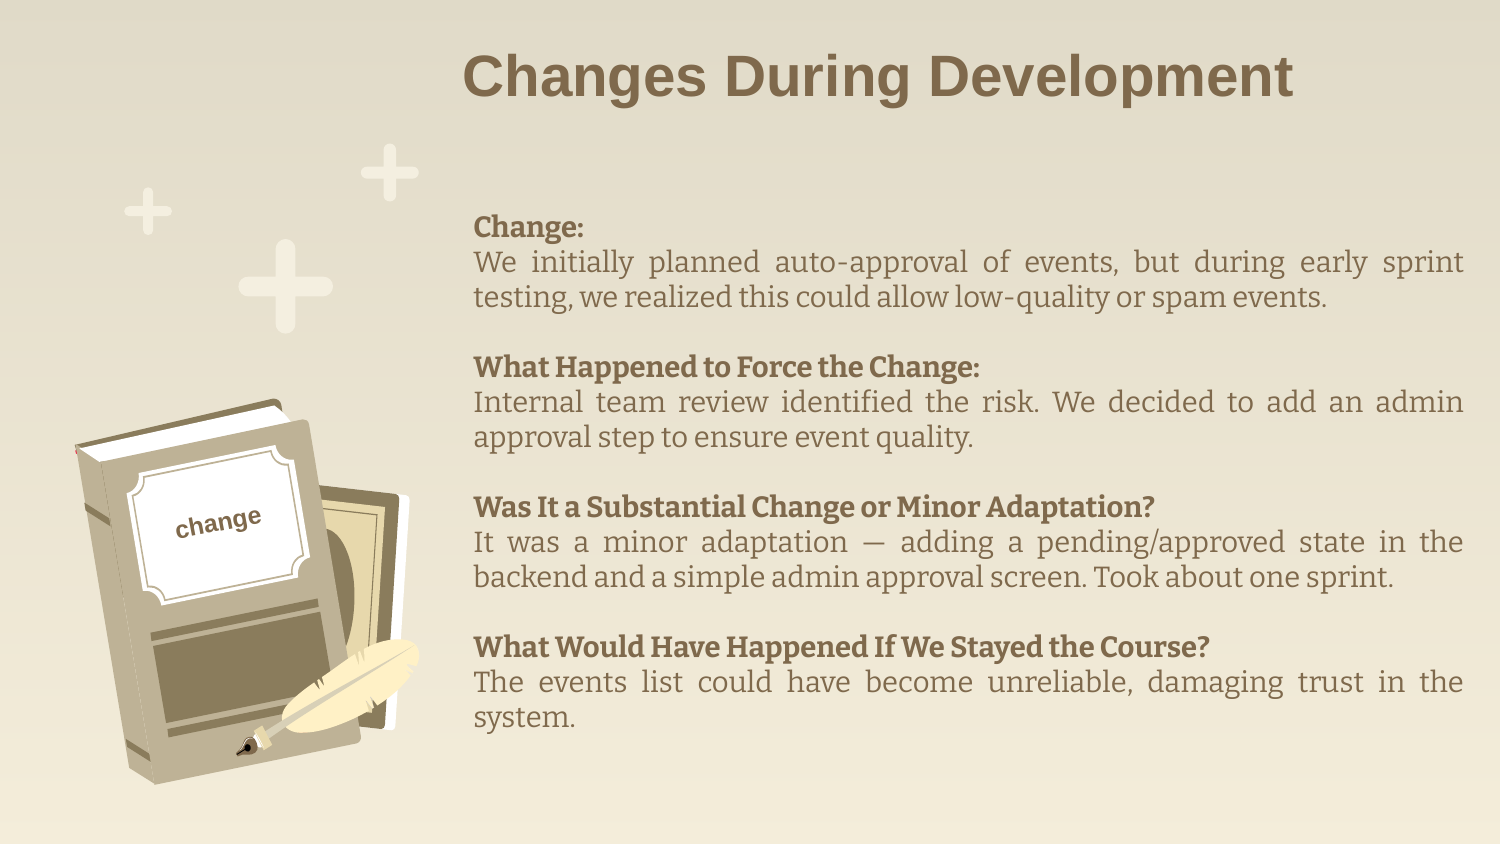

# Changes During Development

Change:
We initially planned auto-approval of events, but during early sprint testing, we realized this could allow low-quality or spam events.

What Happened to Force the Change:
Internal team review identified the risk. We decided to add an admin approval step to ensure event quality.

Was It a Substantial Change or Minor Adaptation?
It was a minor adaptation — adding a pending/approved state in the backend and a simple admin approval screen. Took about one sprint.

What Would Have Happened If We Stayed the Course?
The events list could have become unreliable, damaging trust in the system.

change